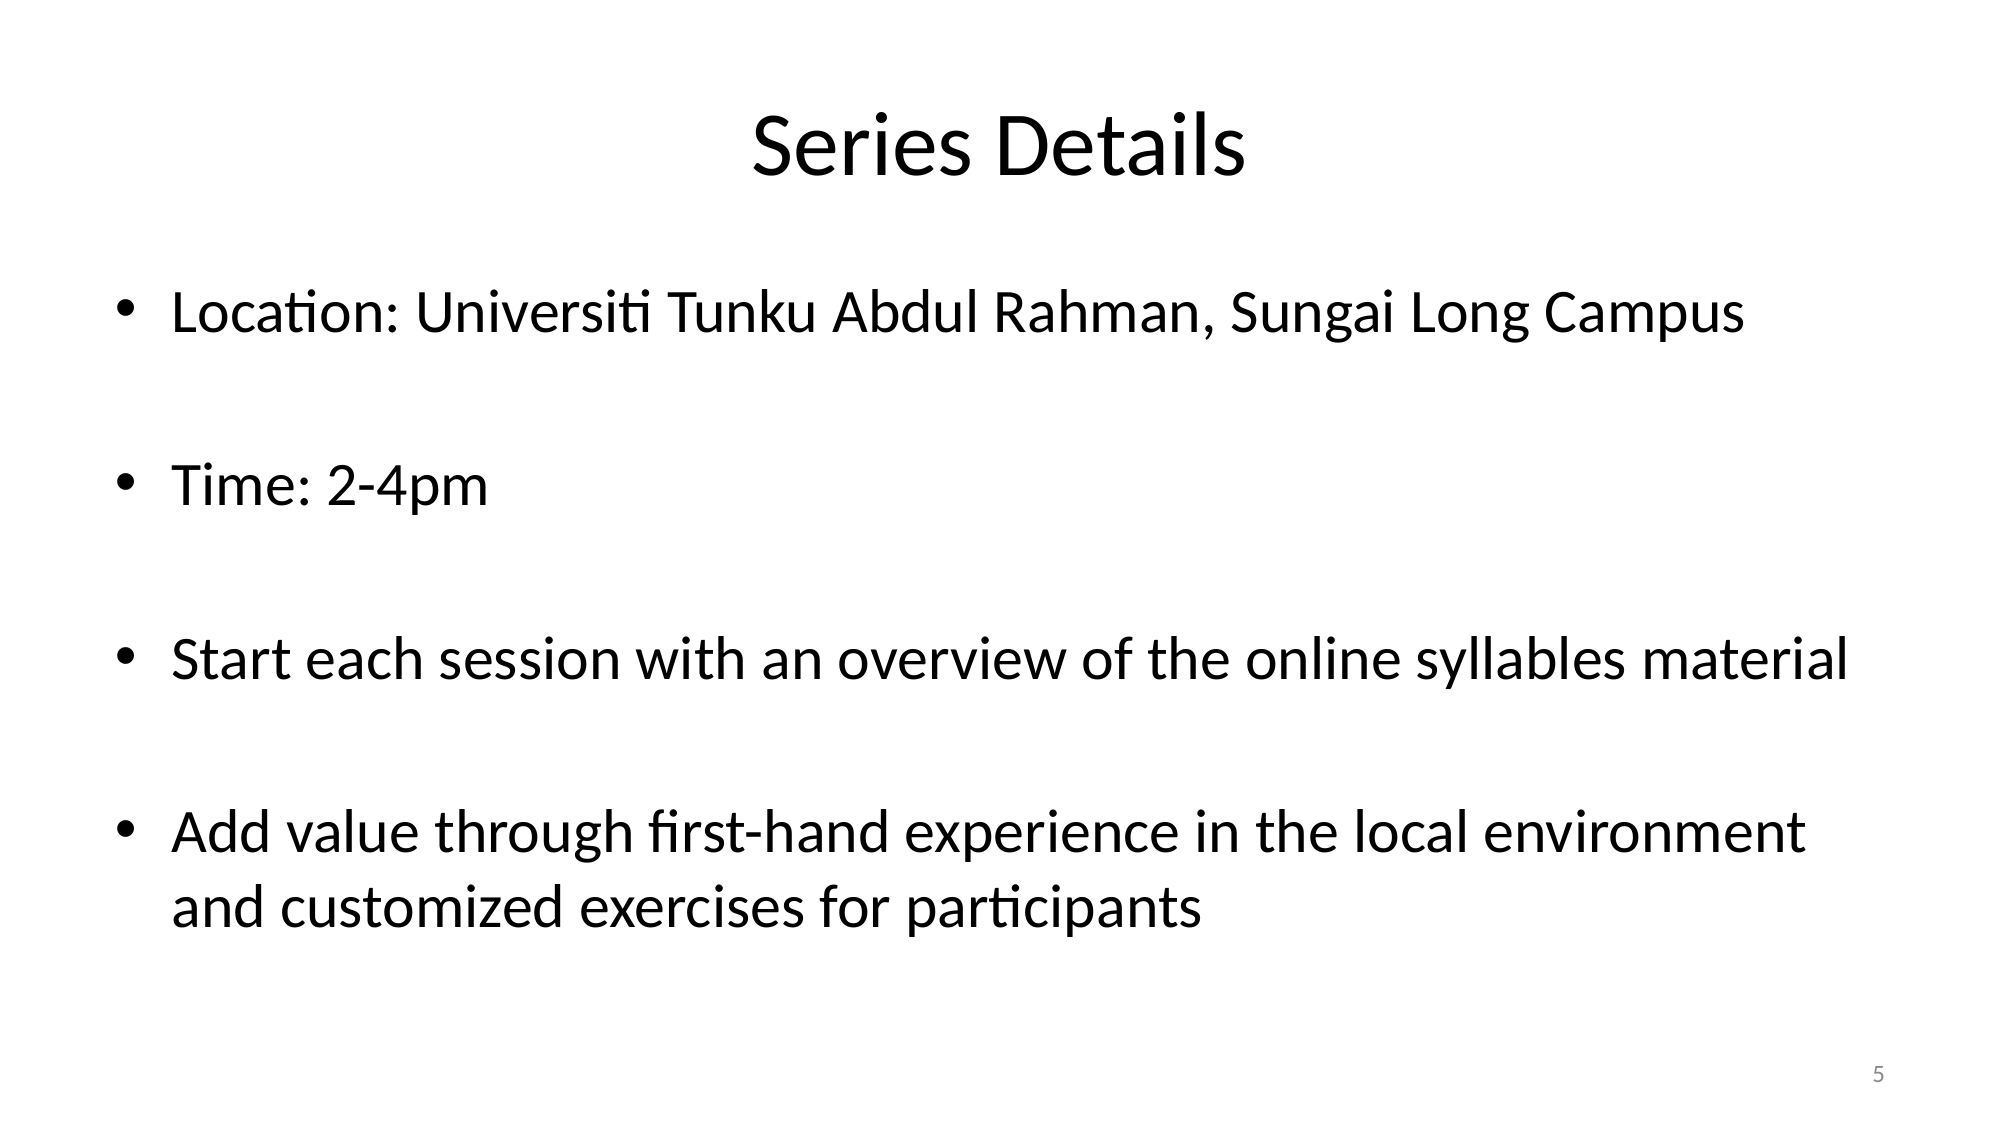

# Series Details
Location: Universiti Tunku Abdul Rahman, Sungai Long Campus

Time: 2-4pm

Start each session with an overview of the online syllables material

Add value through first-hand experience in the local environment and customized exercises for participants

5